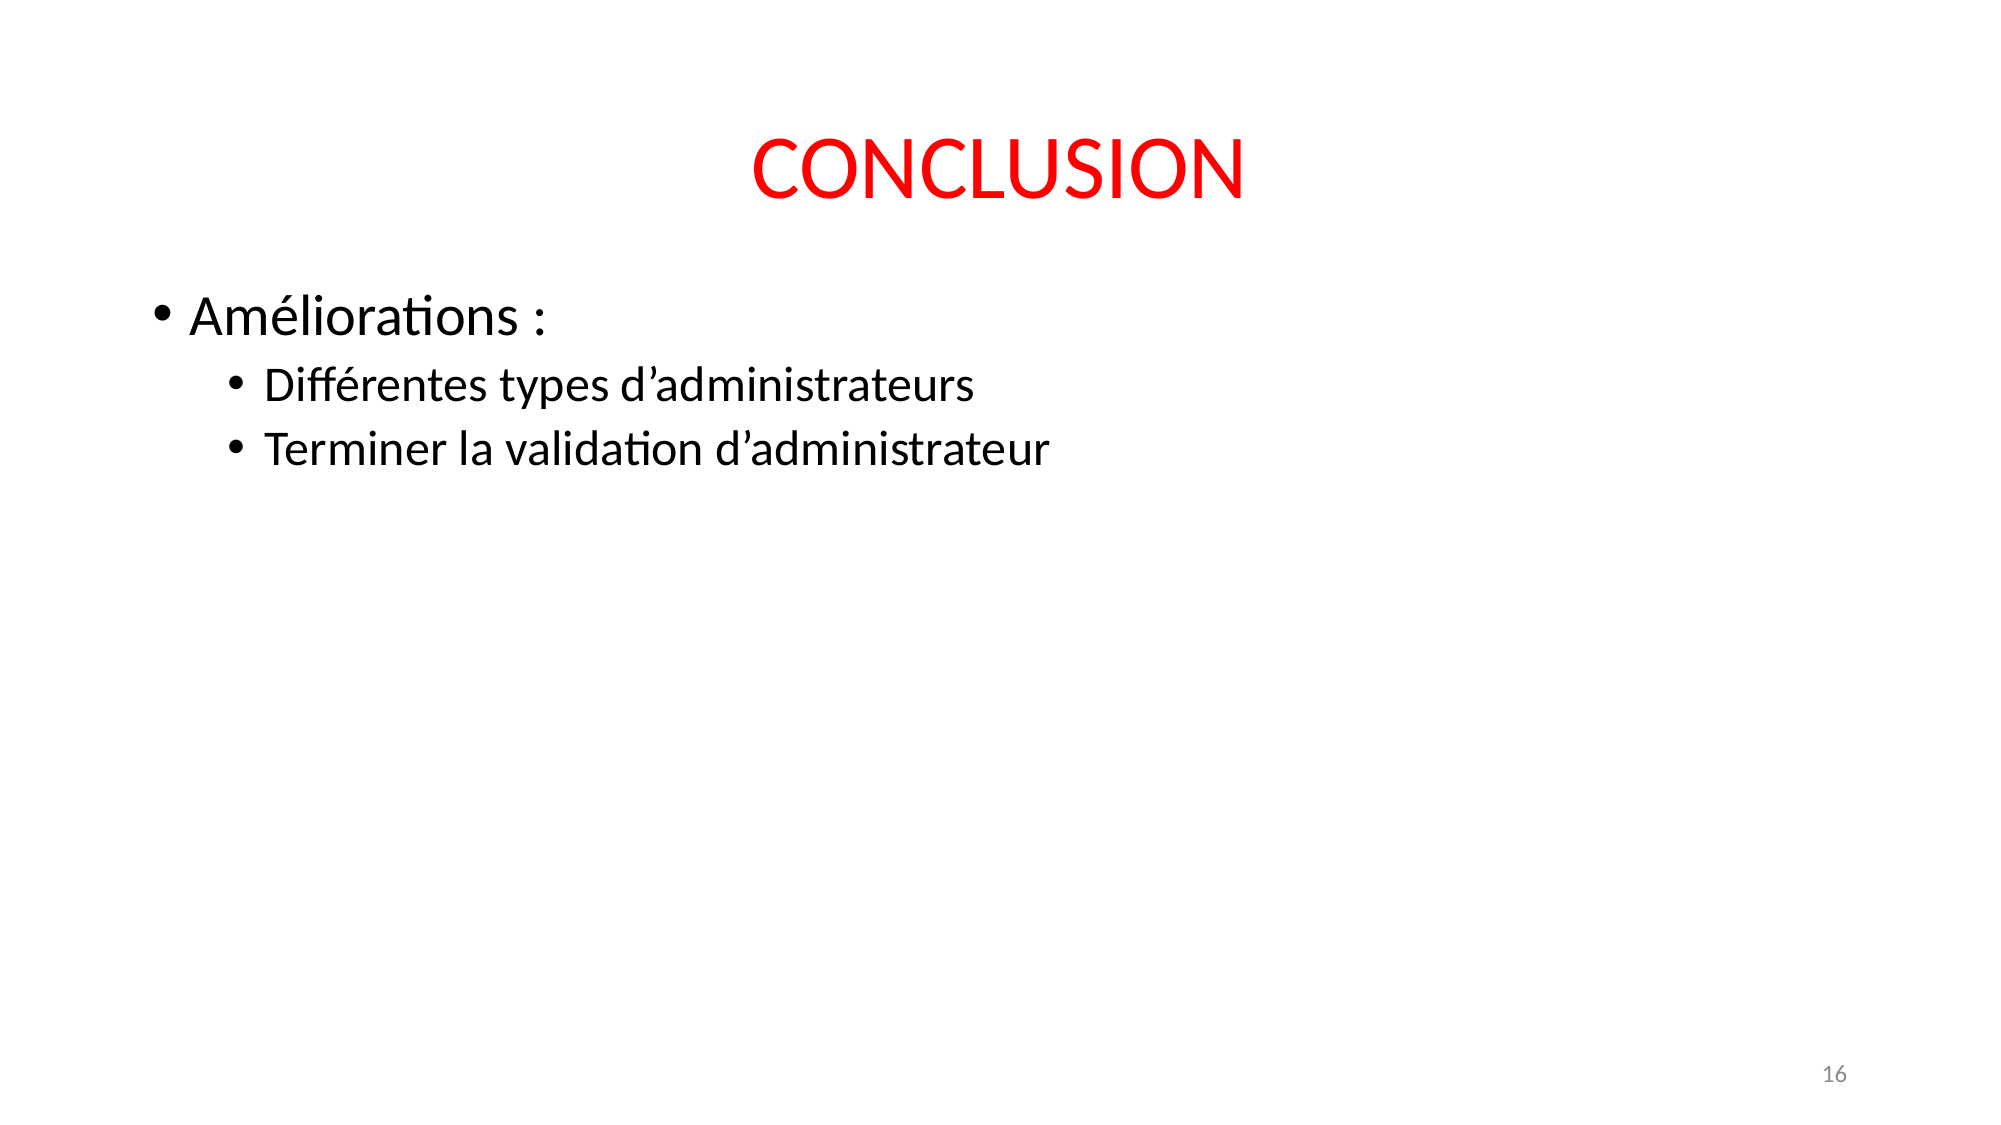

# CONCLUSION
Améliorations :
Différentes types d’administrateurs
Terminer la validation d’administrateur

16